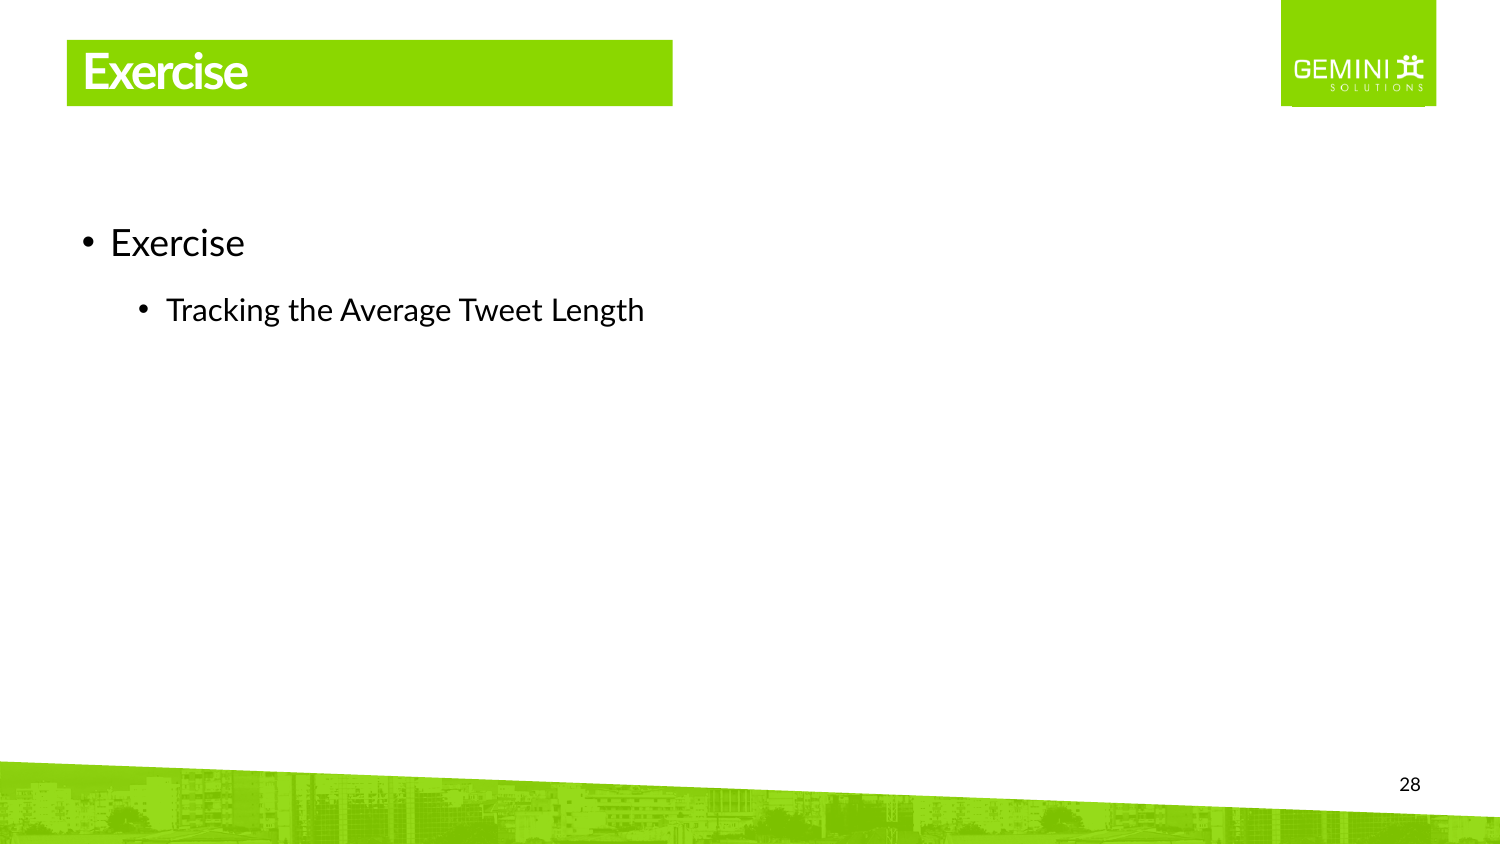

# Exercise
Exercise
Tracking the Average Tweet Length
28